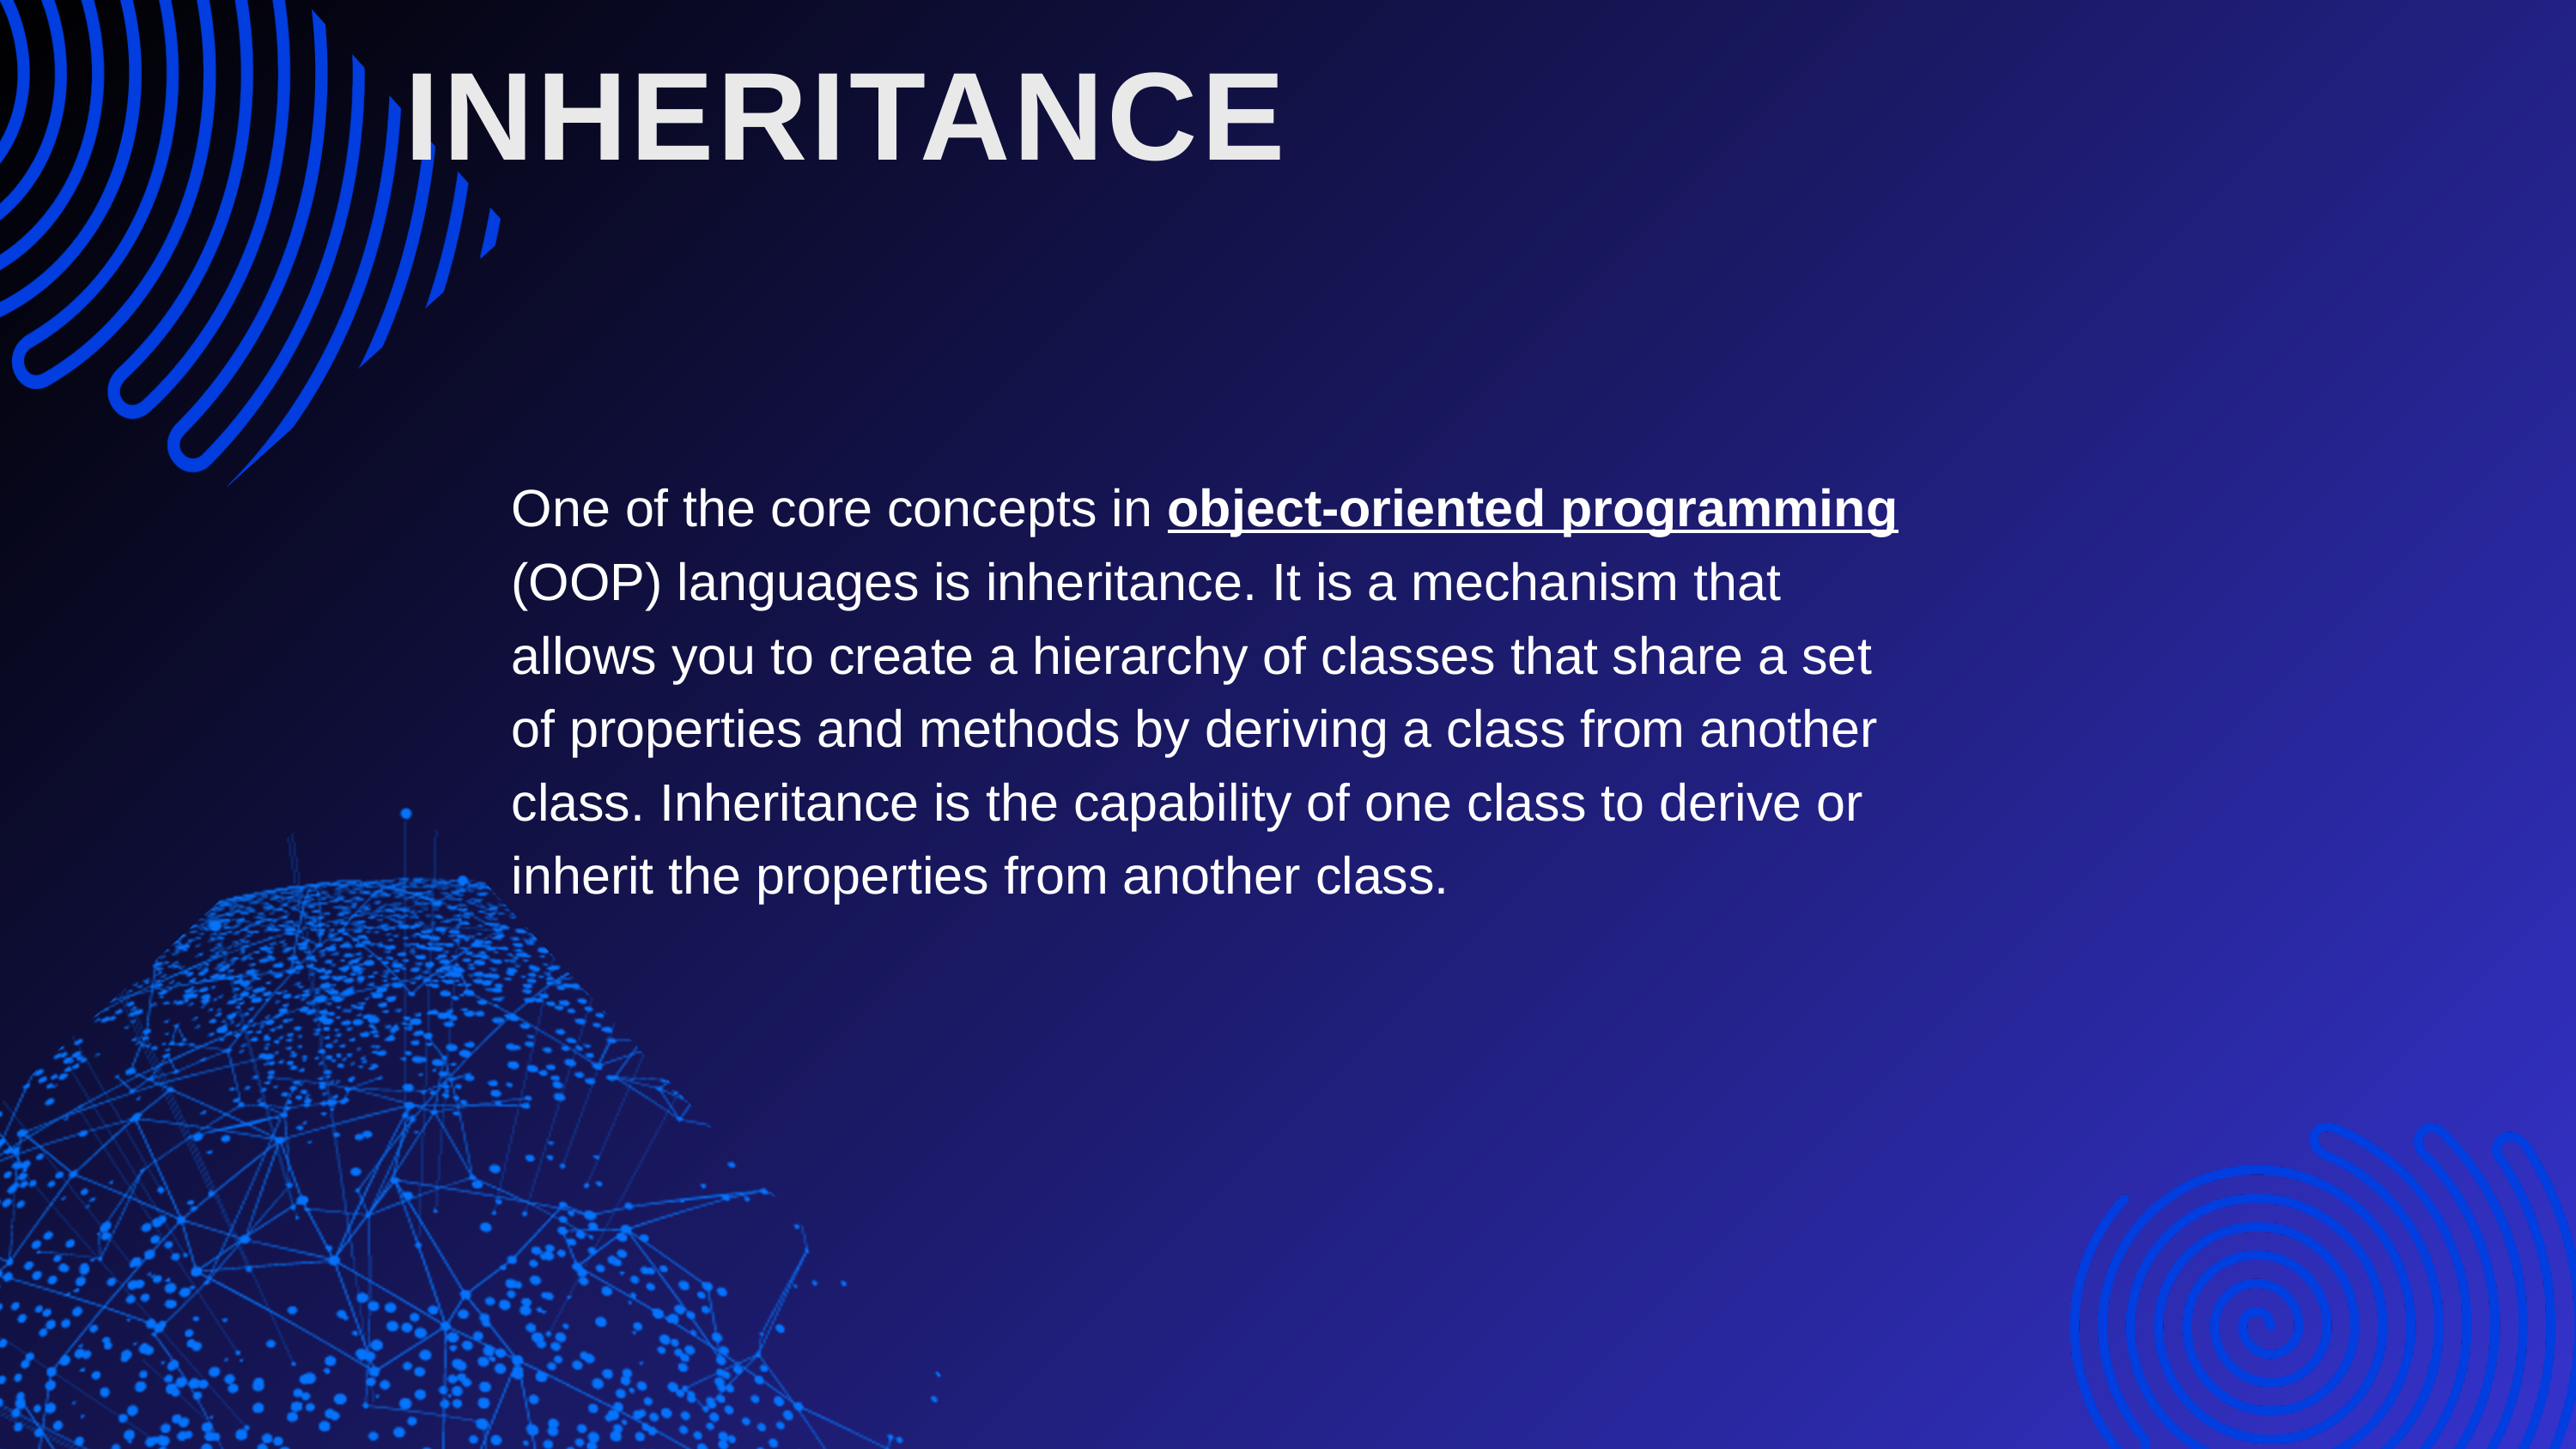

INHERITANCE
One of the core concepts in object-oriented programming (OOP) languages is inheritance. It is a mechanism that allows you to create a hierarchy of classes that share a set of properties and methods by deriving a class from another class. Inheritance is the capability of one class to derive or inherit the properties from another class.